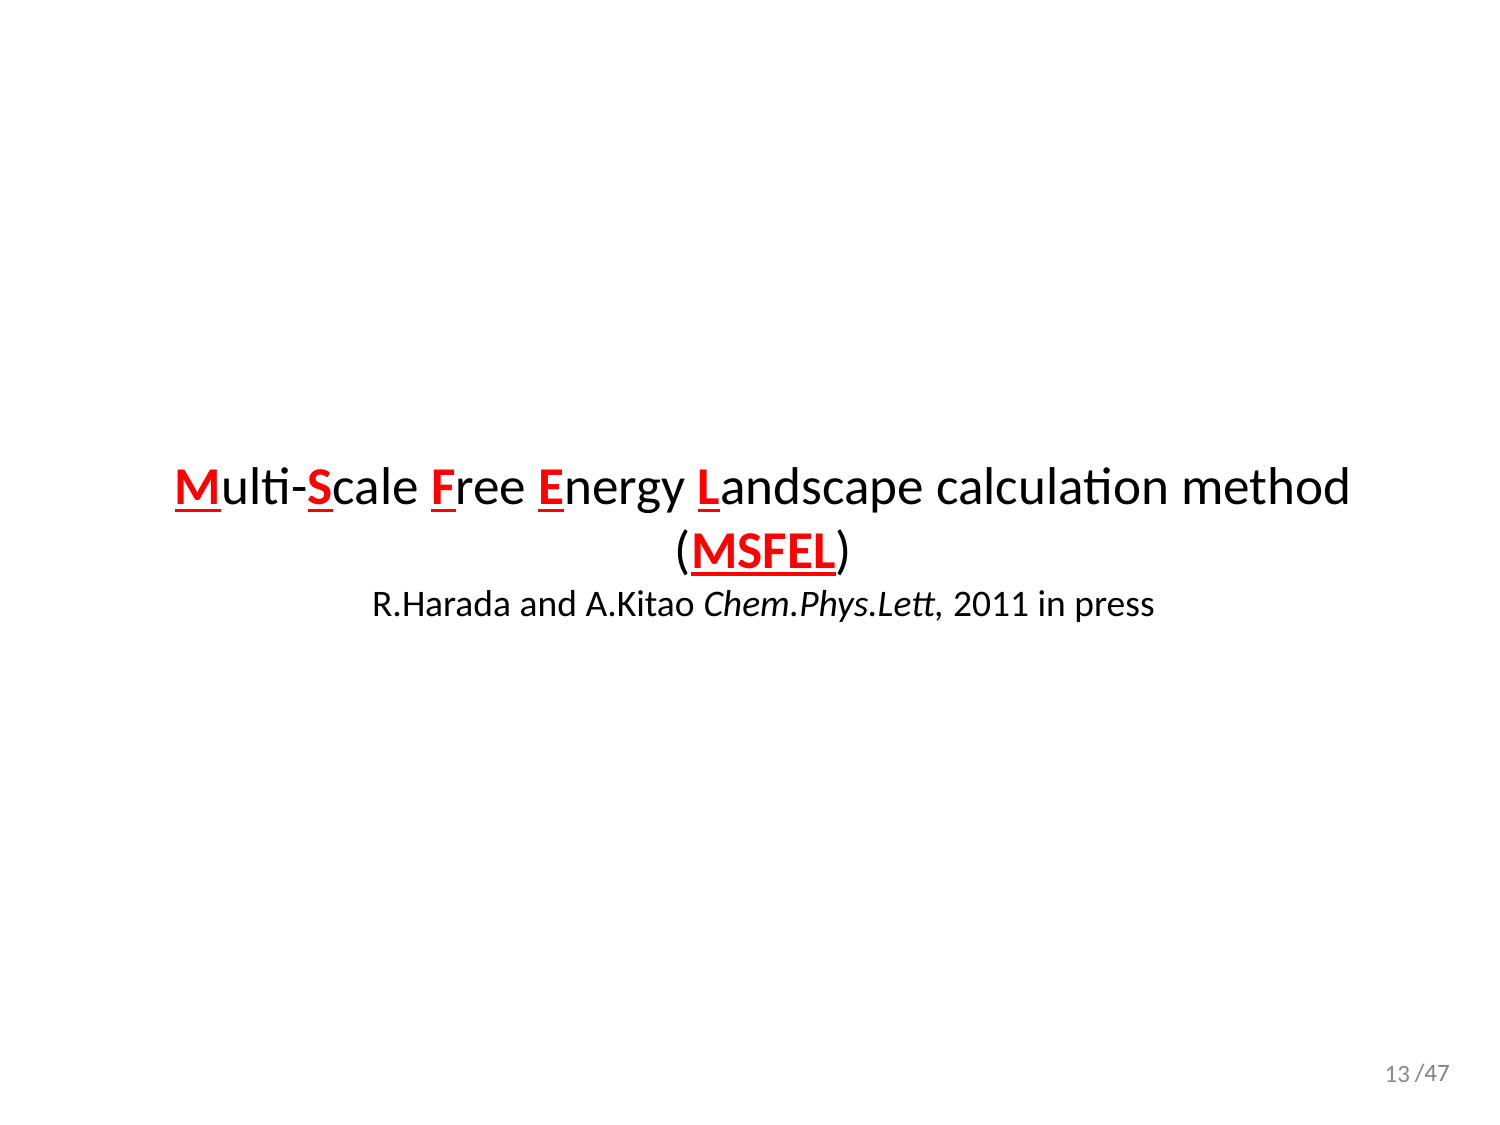

# Multi-Scale Free Energy Landscape calculation method (MSFEL) R.Harada and A.Kitao Chem.Phys.Lett, 2011 in press
13